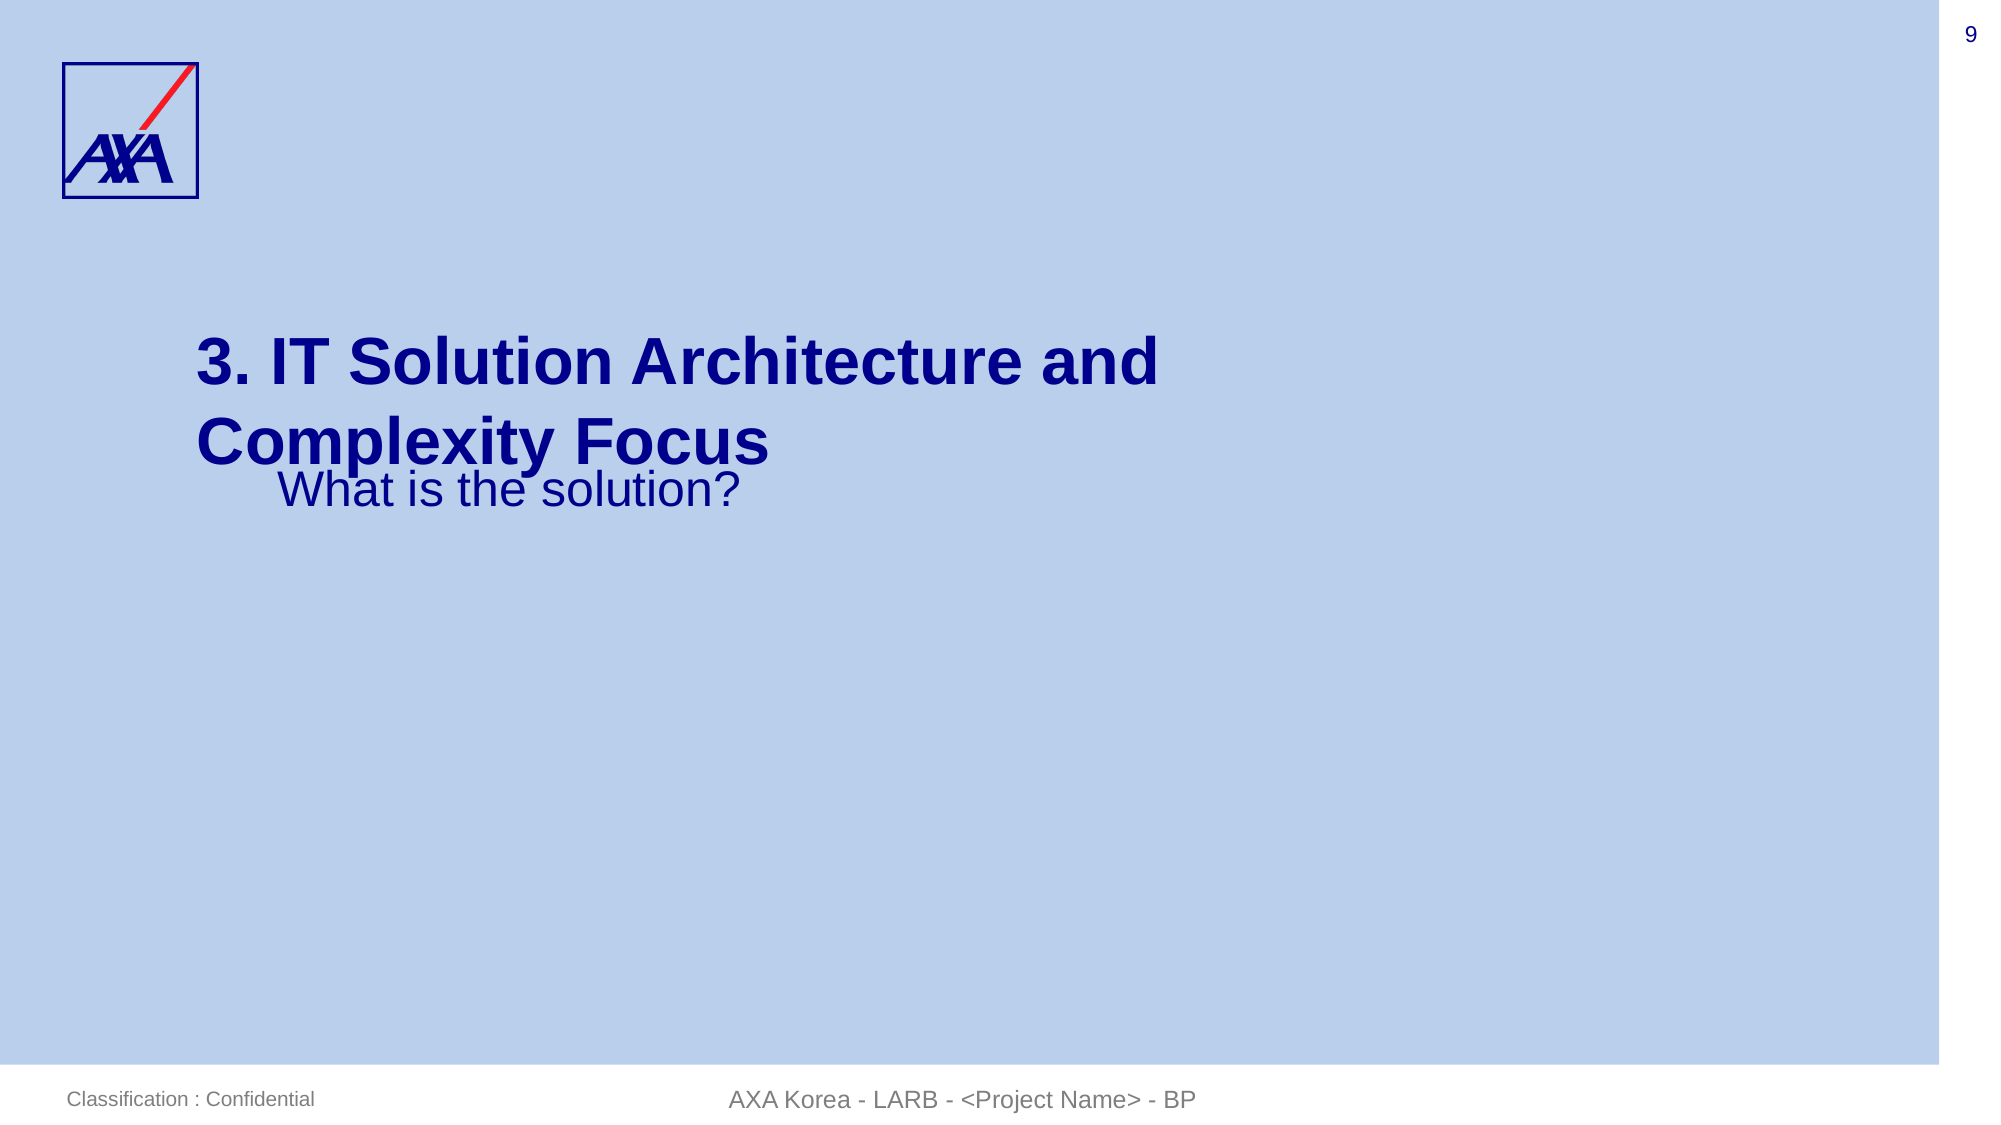

9
3. IT Solution Architecture and Complexity Focus
What is the solution?